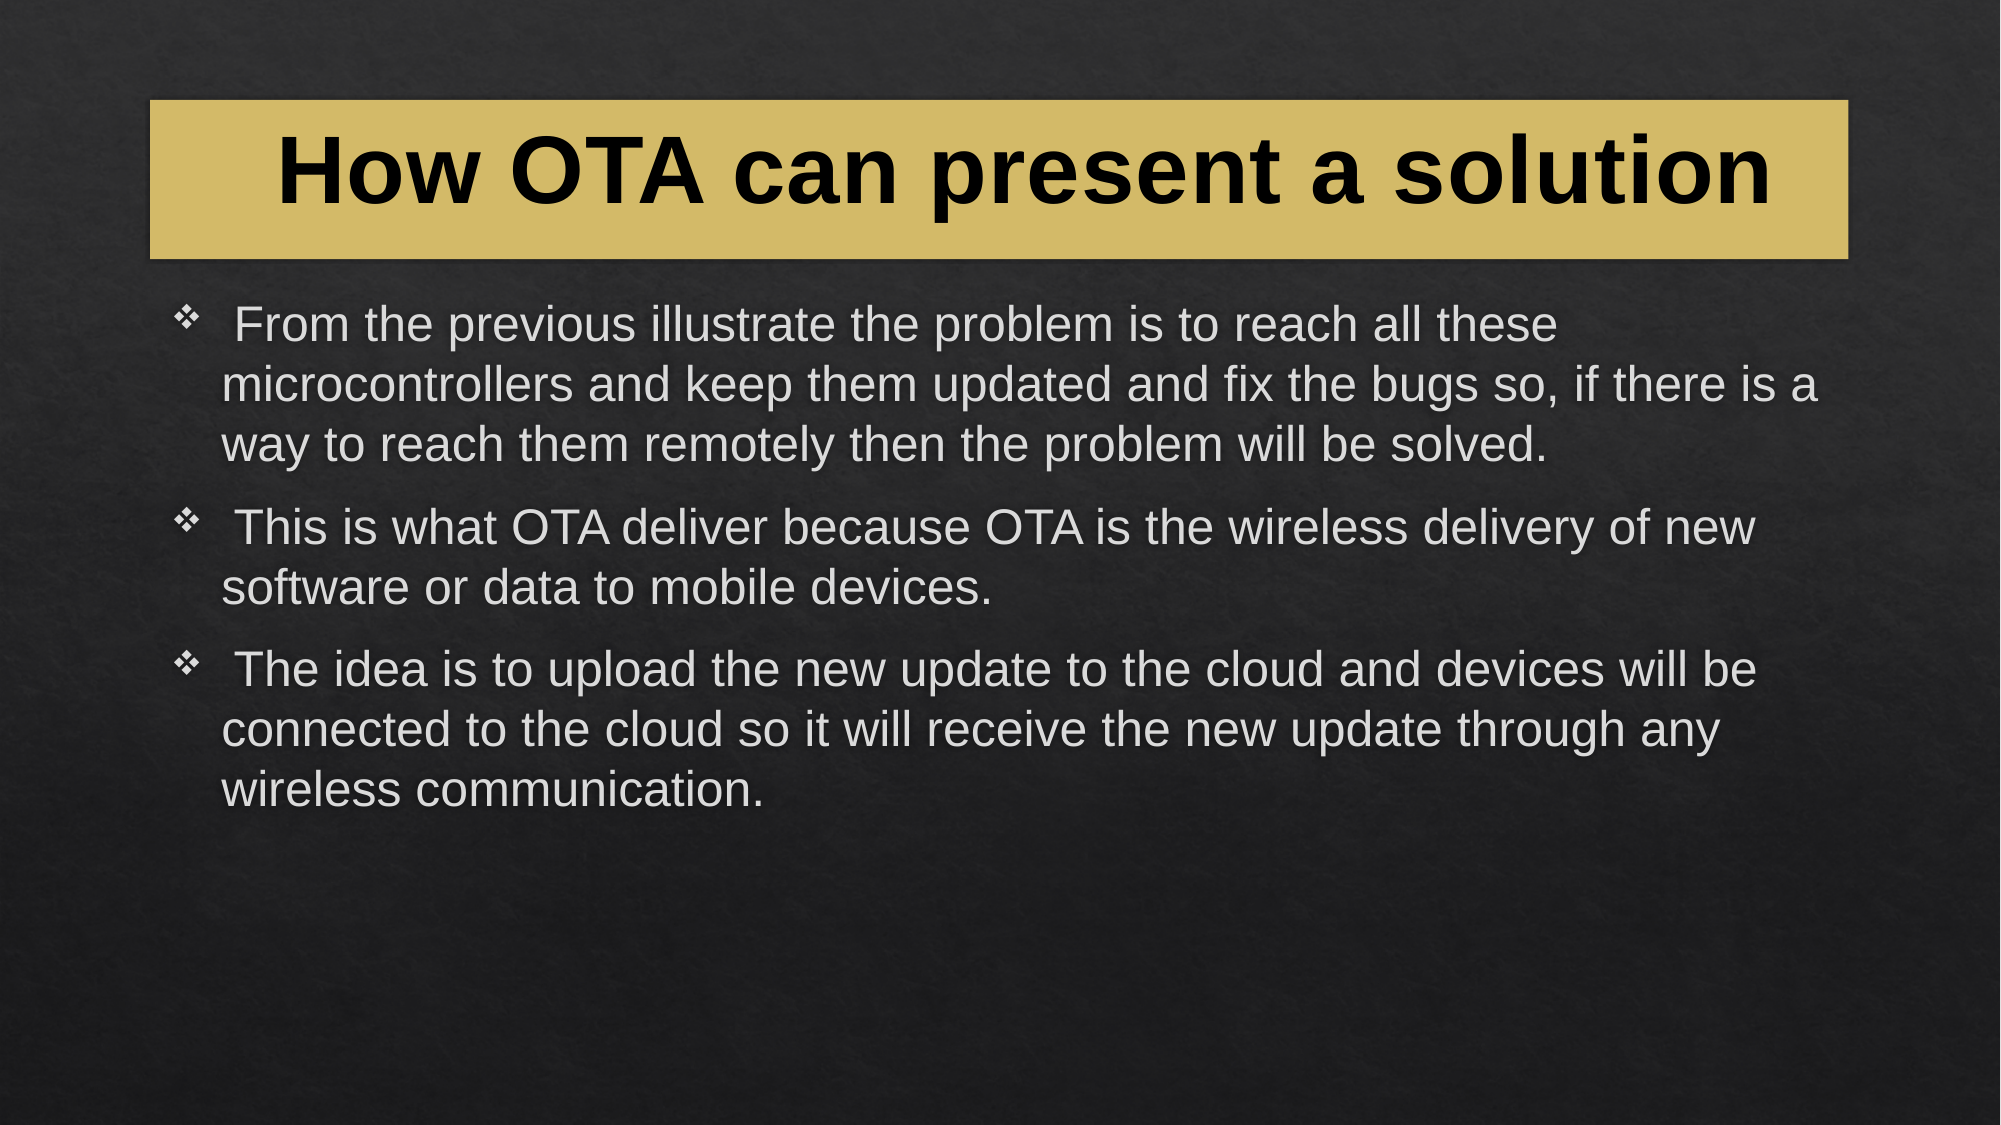

# How OTA can present a solution
 From the previous illustrate the problem is to reach all these microcontrollers and keep them updated and fix the bugs so, if there is a way to reach them remotely then the problem will be solved.
 This is what OTA deliver because OTA is the wireless delivery of new software or data to mobile devices.
 The idea is to upload the new update to the cloud and devices will be connected to the cloud so it will receive the new update through any wireless communication.